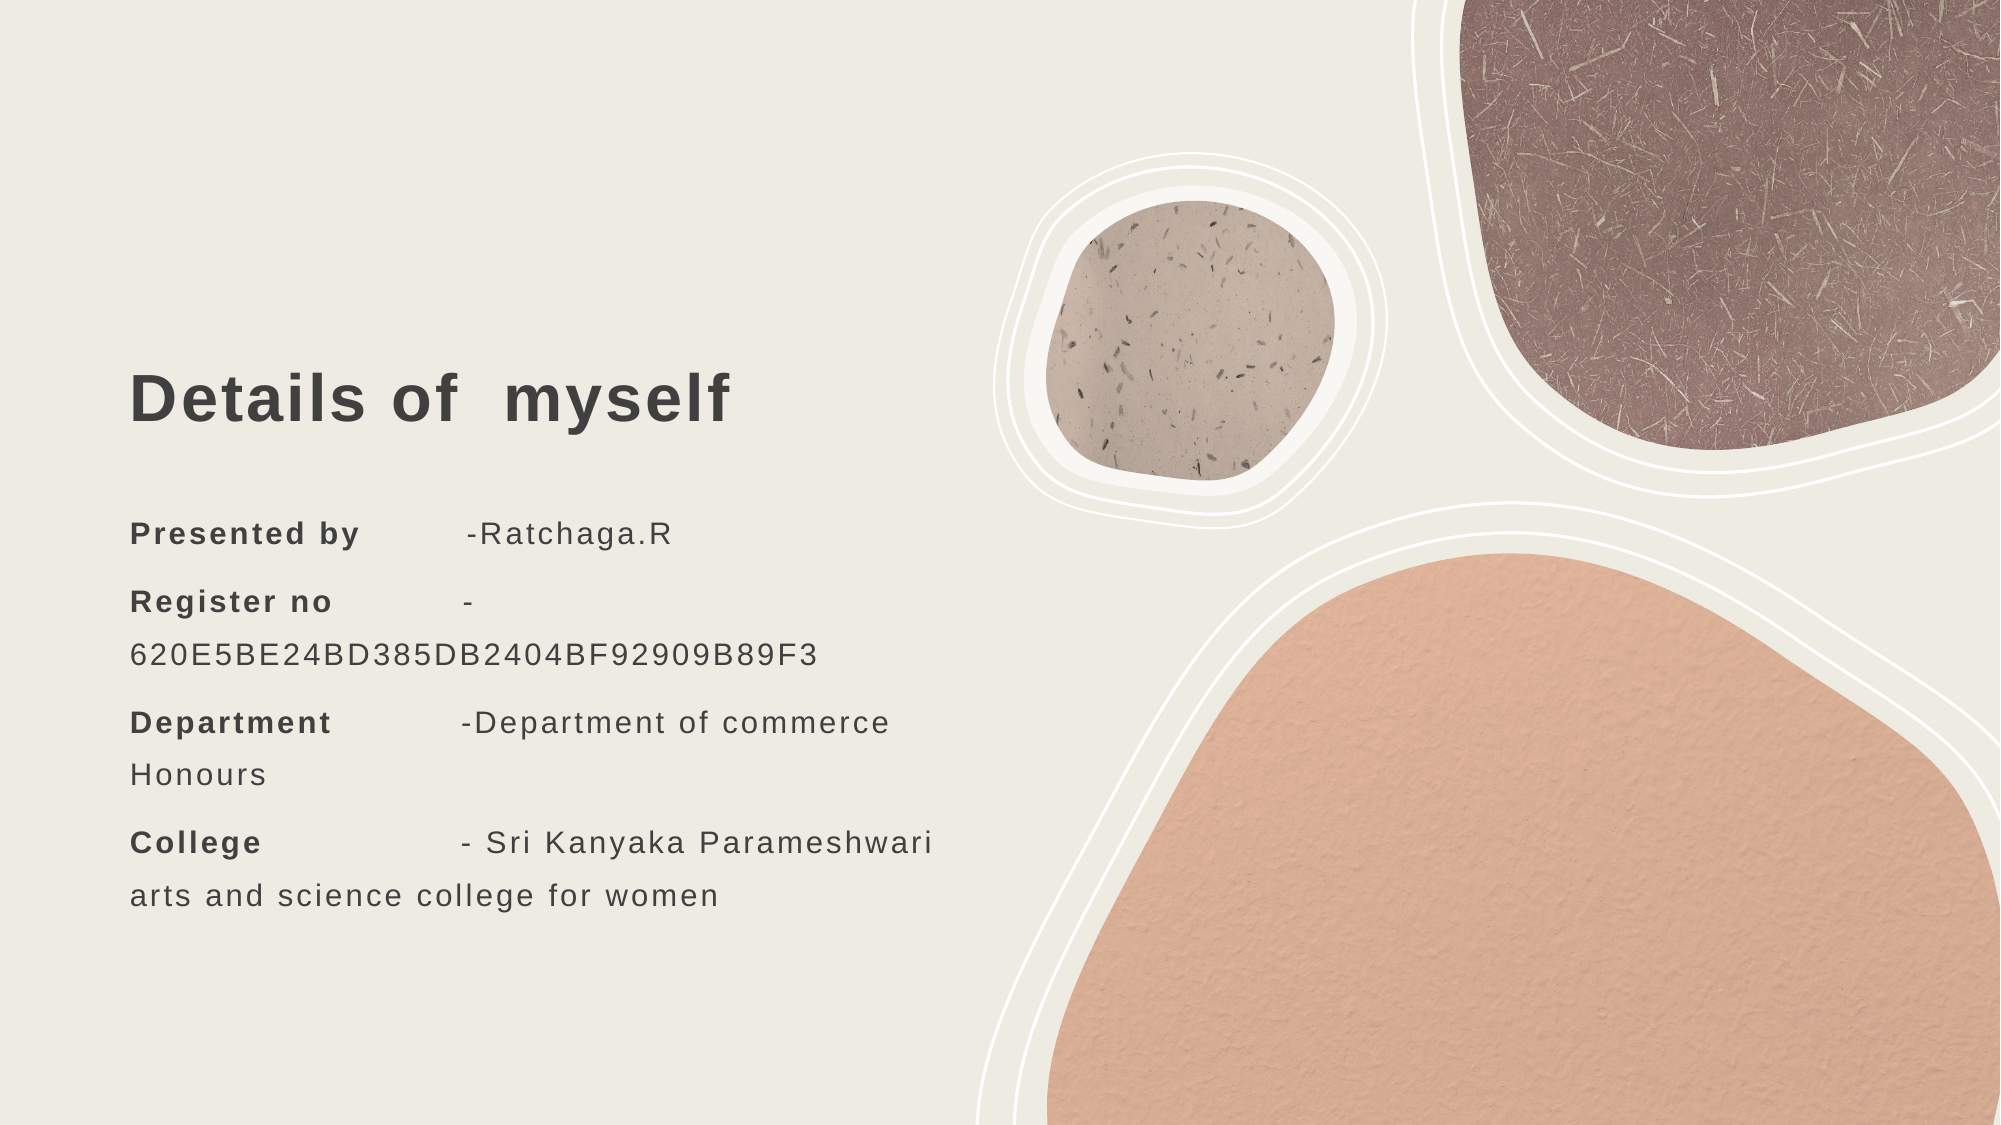

# Details of  myself
Presented by         -Ratchaga.R
Register no           -620E5BE24BD385DB2404BF92909B89F3
Department           -Department of commerce Honours
College                 - Sri Kanyaka Parameshwari arts and science college for women